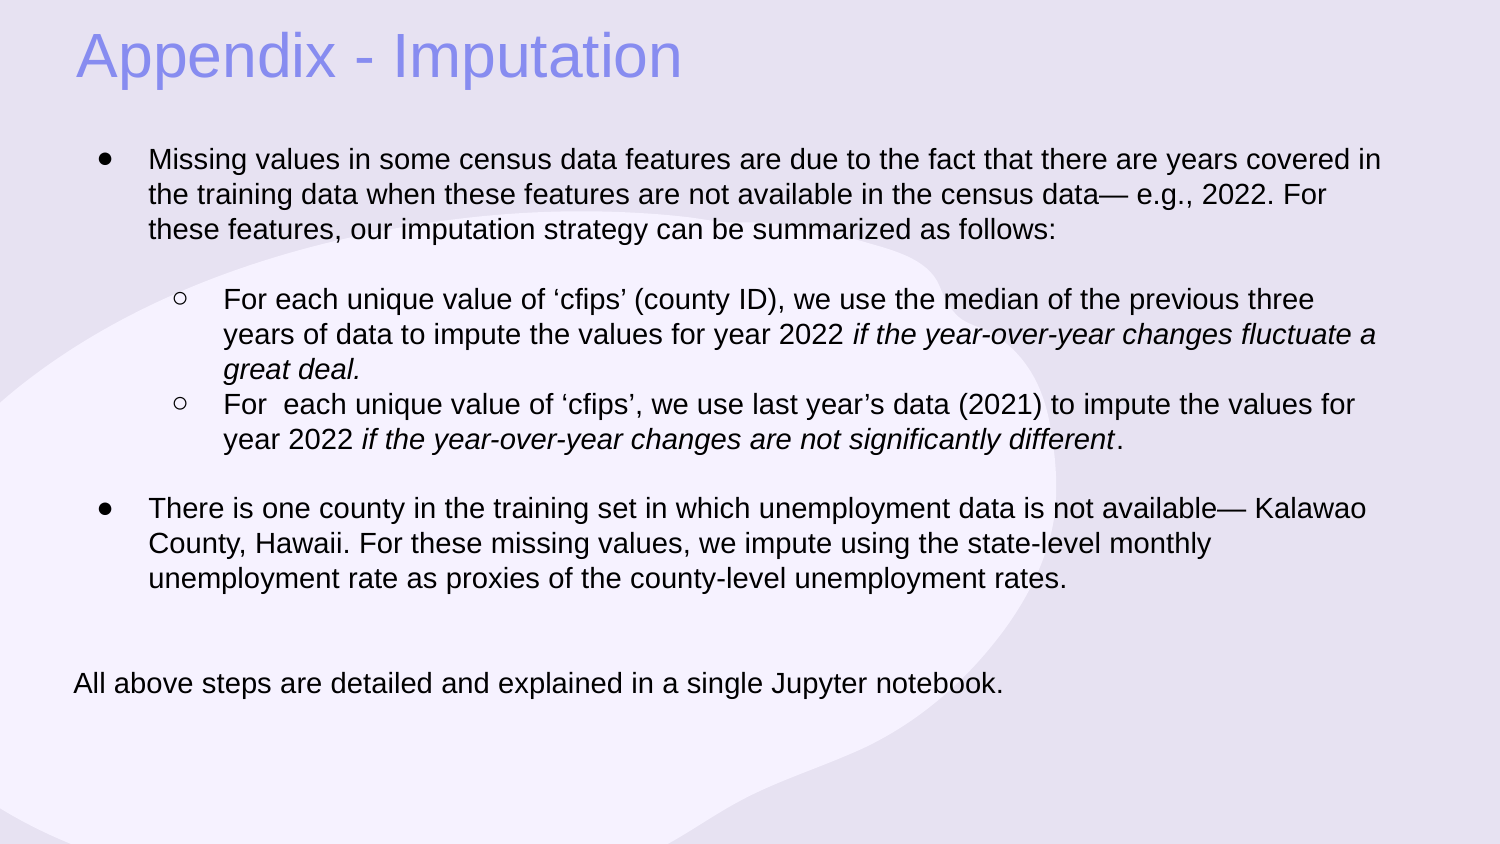

# Appendix - Imputation
Missing values in some census data features are due to the fact that there are years covered in the training data when these features are not available in the census data— e.g., 2022. For these features, our imputation strategy can be summarized as follows:

For each unique value of ‘cfips’ (county ID), we use the median of the previous three years of data to impute the values for year 2022 if the year-over-year changes fluctuate a great deal.
For  each unique value of ‘cfips’, we use last year’s data (2021) to impute the values for year 2022 if the year-over-year changes are not significantly different.

There is one county in the training set in which unemployment data is not available— Kalawao County, Hawaii. For these missing values, we impute using the state-level monthly unemployment rate as proxies of the county-level unemployment rates.

All above steps are detailed and explained in a single Jupyter notebook.